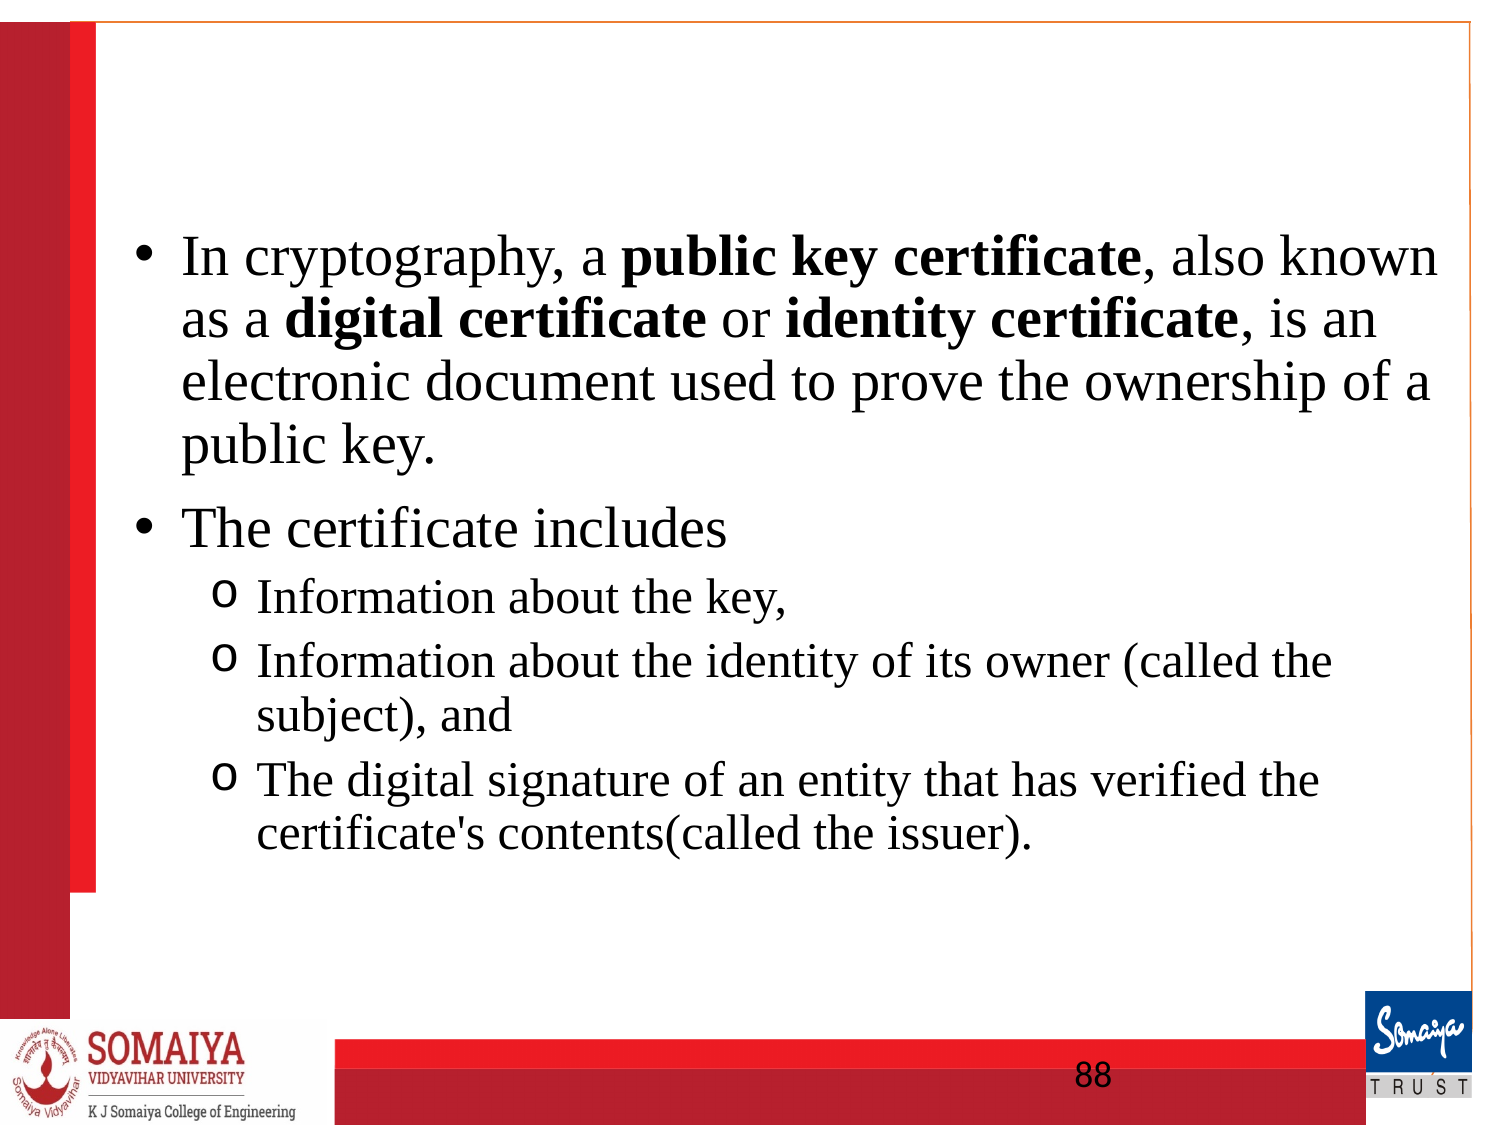

In cryptography, a public key certificate, also known as a digital certificate or identity certificate, is an electronic document used to prove the ownership of a public key.
The certificate includes
Information about the key,
Information about the identity of its owner (called the subject), and
The digital signature of an entity that has verified the certificate's contents(called the issuer).

88